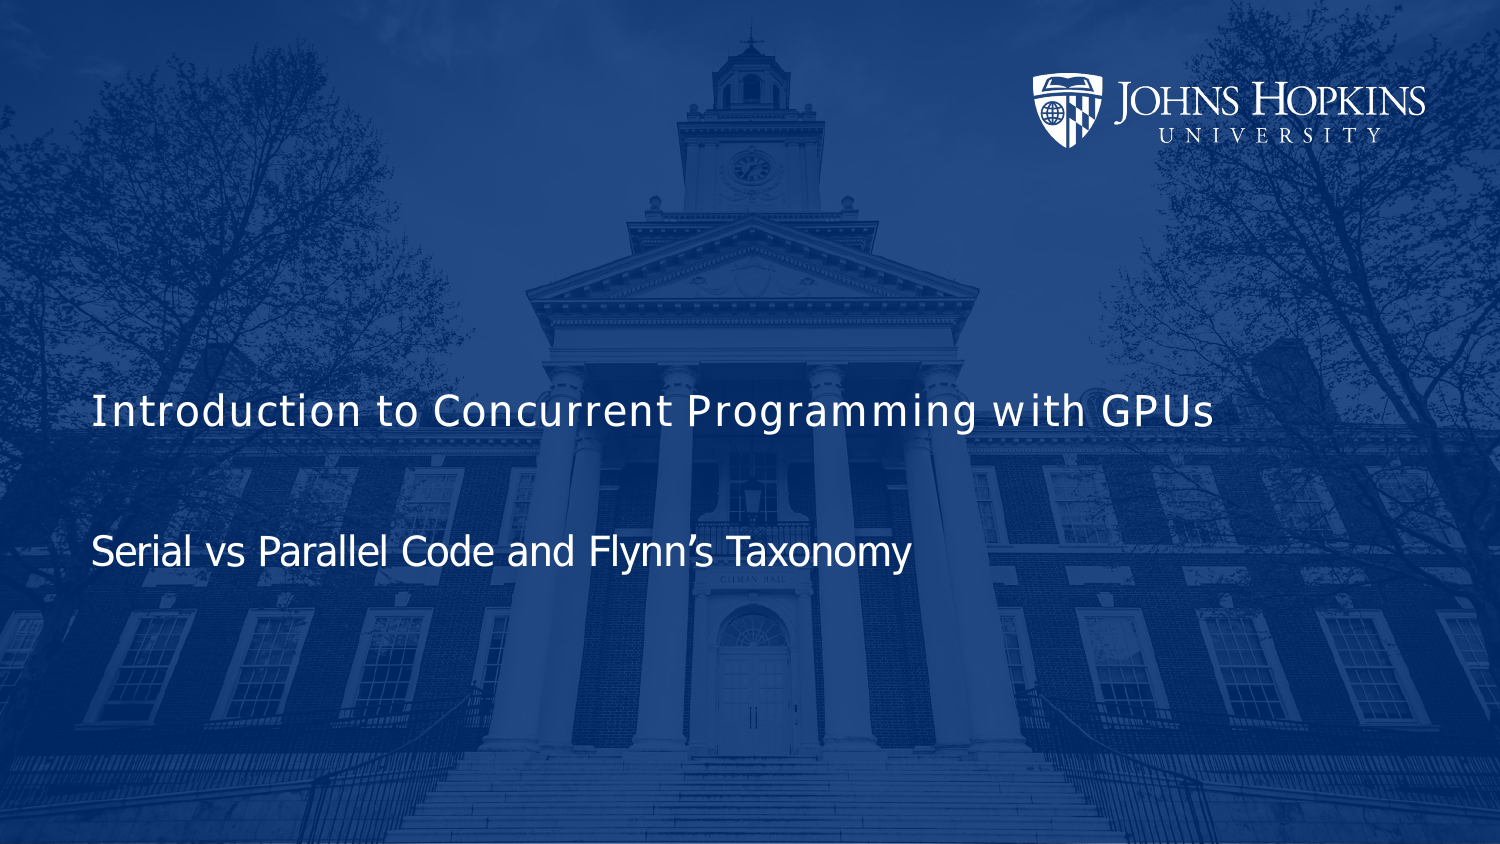

# Introduction to Concurrent Programming with GPUs
Serial vs Parallel Code and Flynn’s Taxonomy